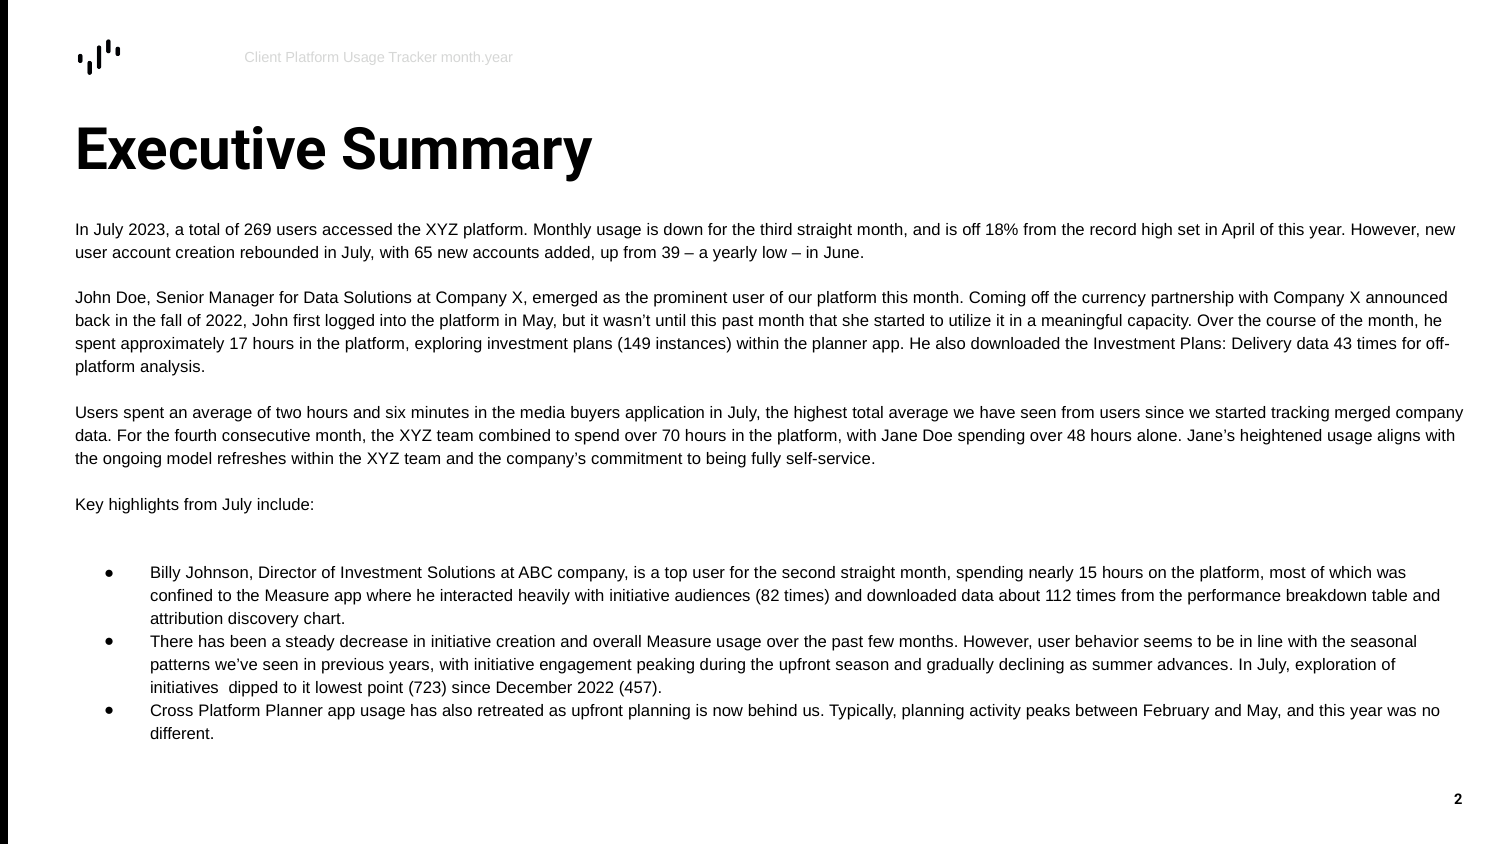

Client Platform Usage Tracker month.year
Executive Summary
In July 2023, a total of 269 users accessed the XYZ platform. Monthly usage is down for the third straight month, and is off 18% from the record high set in April of this year. However, new user account creation rebounded in July, with 65 new accounts added, up from 39 – a yearly low – in June.

John Doe, Senior Manager for Data Solutions at Company X, emerged as the prominent user of our platform this month. Coming off the currency partnership with Company X announced back in the fall of 2022, John first logged into the platform in May, but it wasn’t until this past month that she started to utilize it in a meaningful capacity. Over the course of the month, he spent approximately 17 hours in the platform, exploring investment plans (149 instances) within the planner app. He also downloaded the Investment Plans: Delivery data 43 times for off-platform analysis.

Users spent an average of two hours and six minutes in the media buyers application in July, the highest total average we have seen from users since we started tracking merged company data. For the fourth consecutive month, the XYZ team combined to spend over 70 hours in the platform, with Jane Doe spending over 48 hours alone. Jane’s heightened usage aligns with the ongoing model refreshes within the XYZ team and the company’s commitment to being fully self-service.

Key highlights from July include:

Billy Johnson, Director of Investment Solutions at ABC company, is a top user for the second straight month, spending nearly 15 hours on the platform, most of which was confined to the Measure app where he interacted heavily with initiative audiences (82 times) and downloaded data about 112 times from the performance breakdown table and attribution discovery chart.
There has been a steady decrease in initiative creation and overall Measure usage over the past few months. However, user behavior seems to be in line with the seasonal patterns we’ve seen in previous years, with initiative engagement peaking during the upfront season and gradually declining as summer advances. In July, exploration of initiatives  dipped to it lowest point (723) since December 2022 (457).
Cross Platform Planner app usage has also retreated as upfront planning is now behind us. Typically, planning activity peaks between February and May, and this year was no different.

2